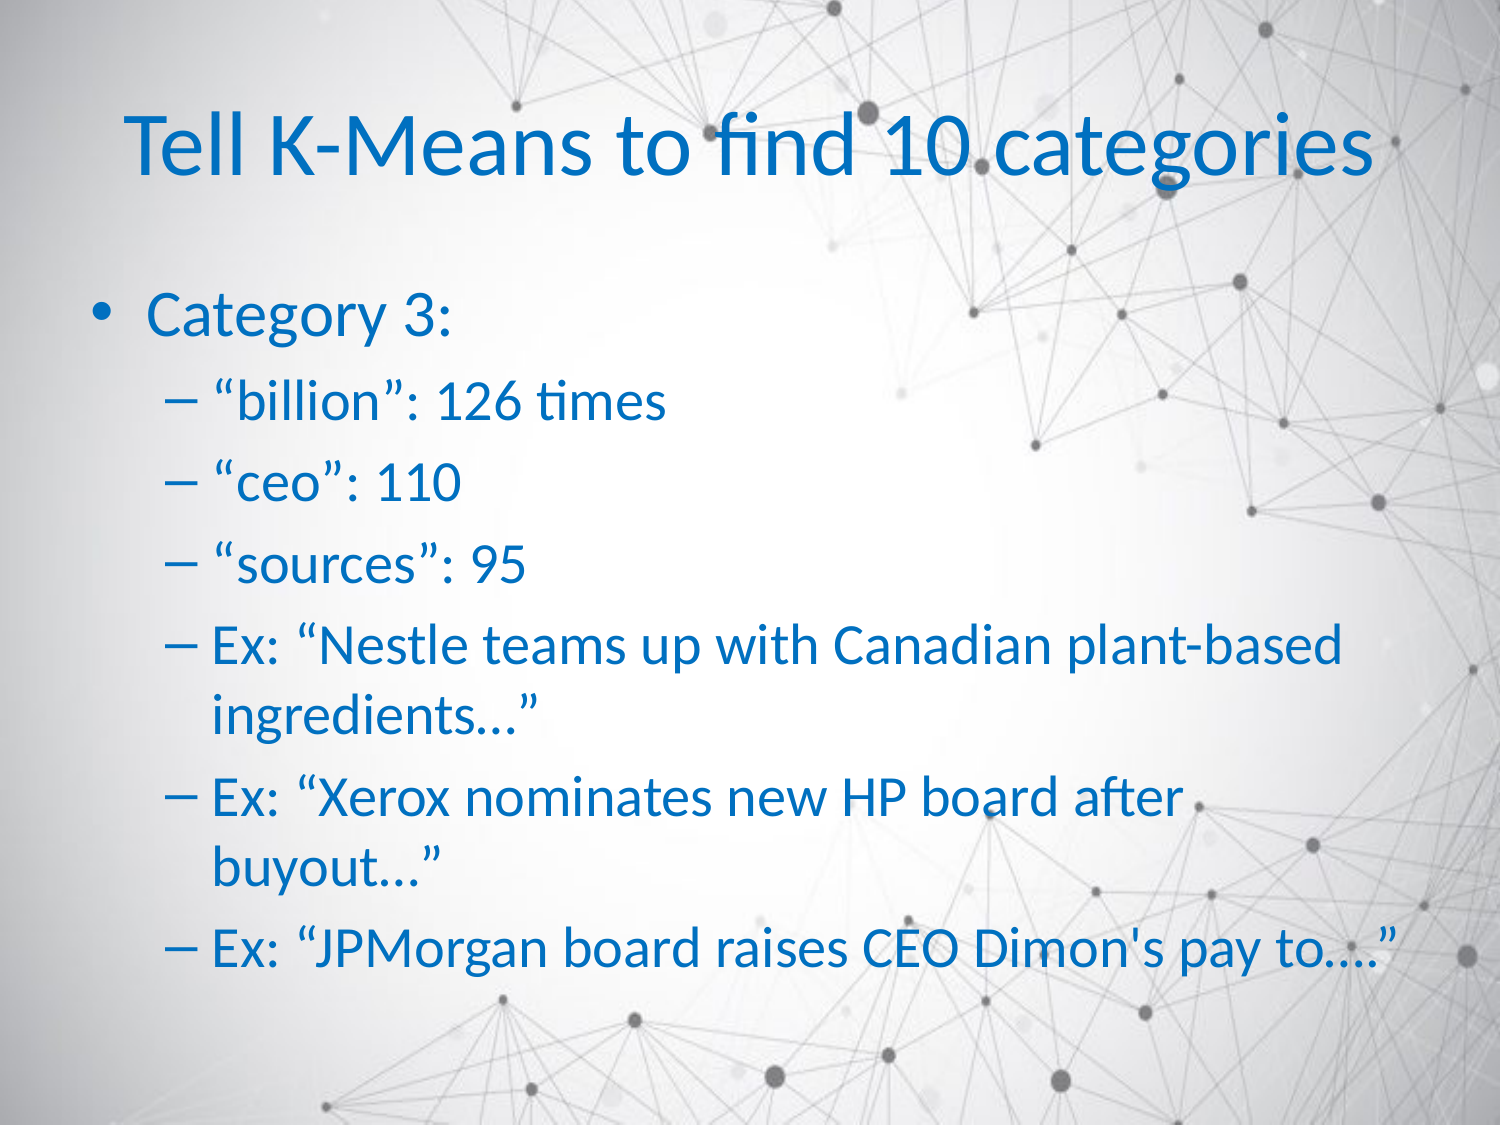

# Tell K-Means to find 10 categories
Category 3:
“billion”: 126 times
“ceo”: 110
“sources”: 95
Ex: “Nestle teams up with Canadian plant-based ingredients…”
Ex: “Xerox nominates new HP board after buyout…”
Ex: “JPMorgan board raises CEO Dimon's pay to….”